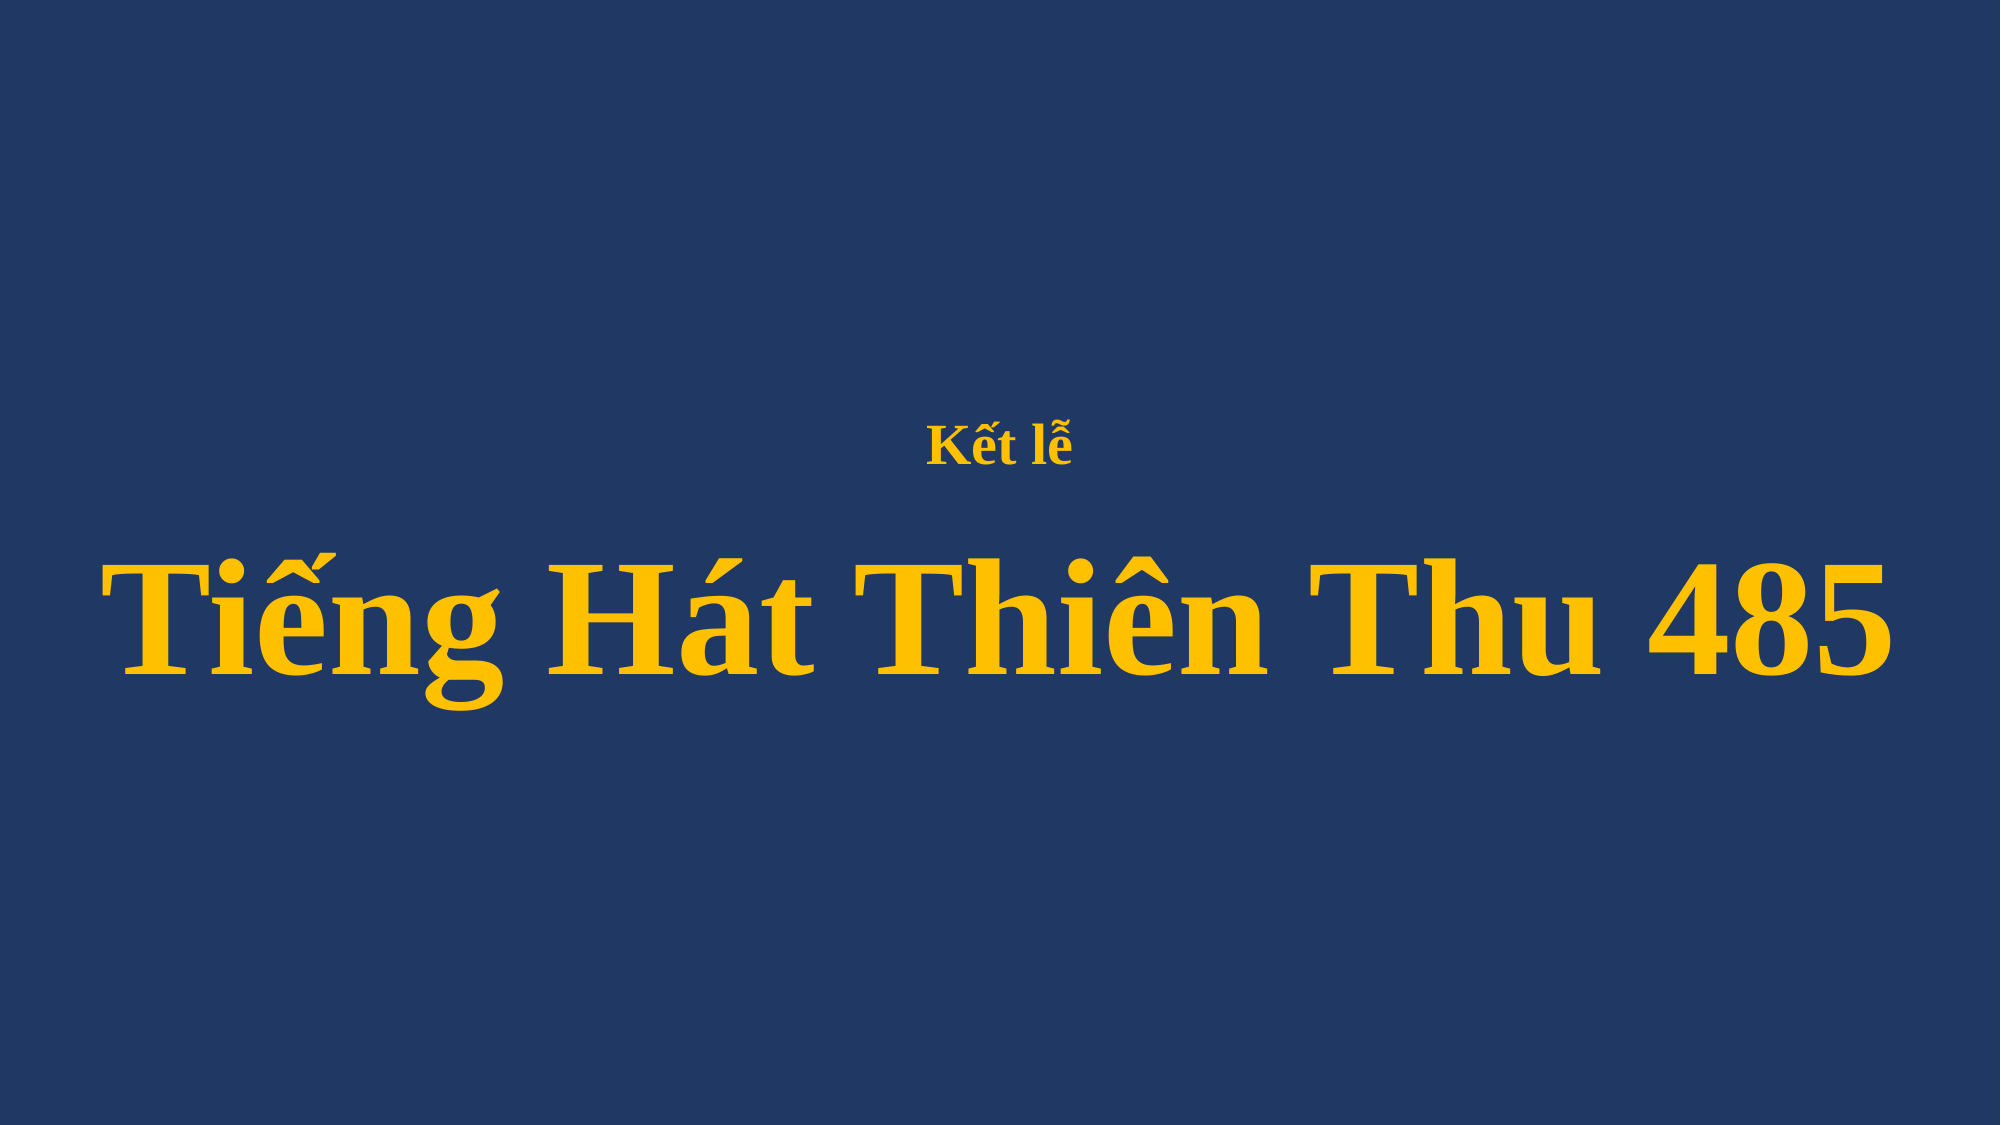

# Kết lễ Tiếng Hát Thiên Thu 485